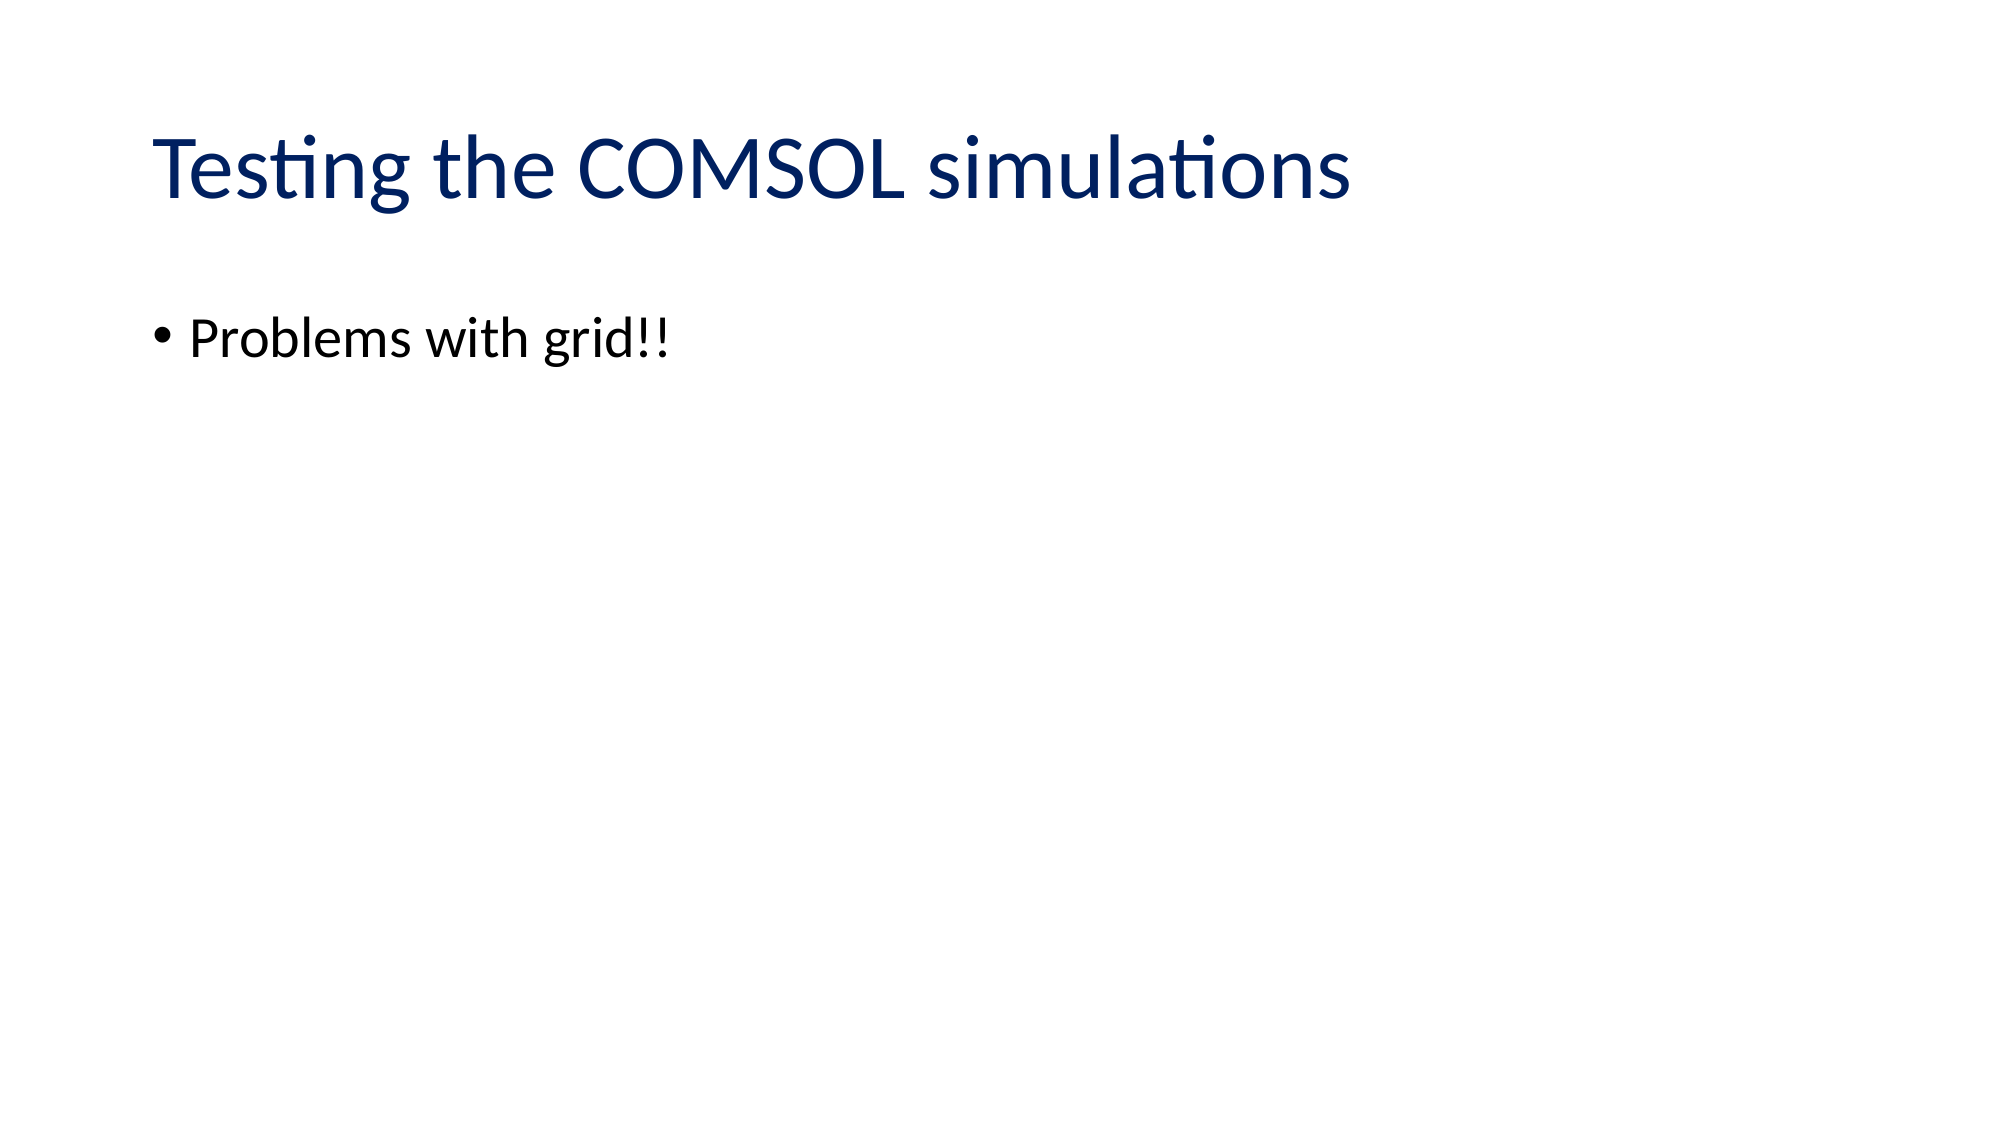

# Testing the COMSOL simulations
Problems with grid!!